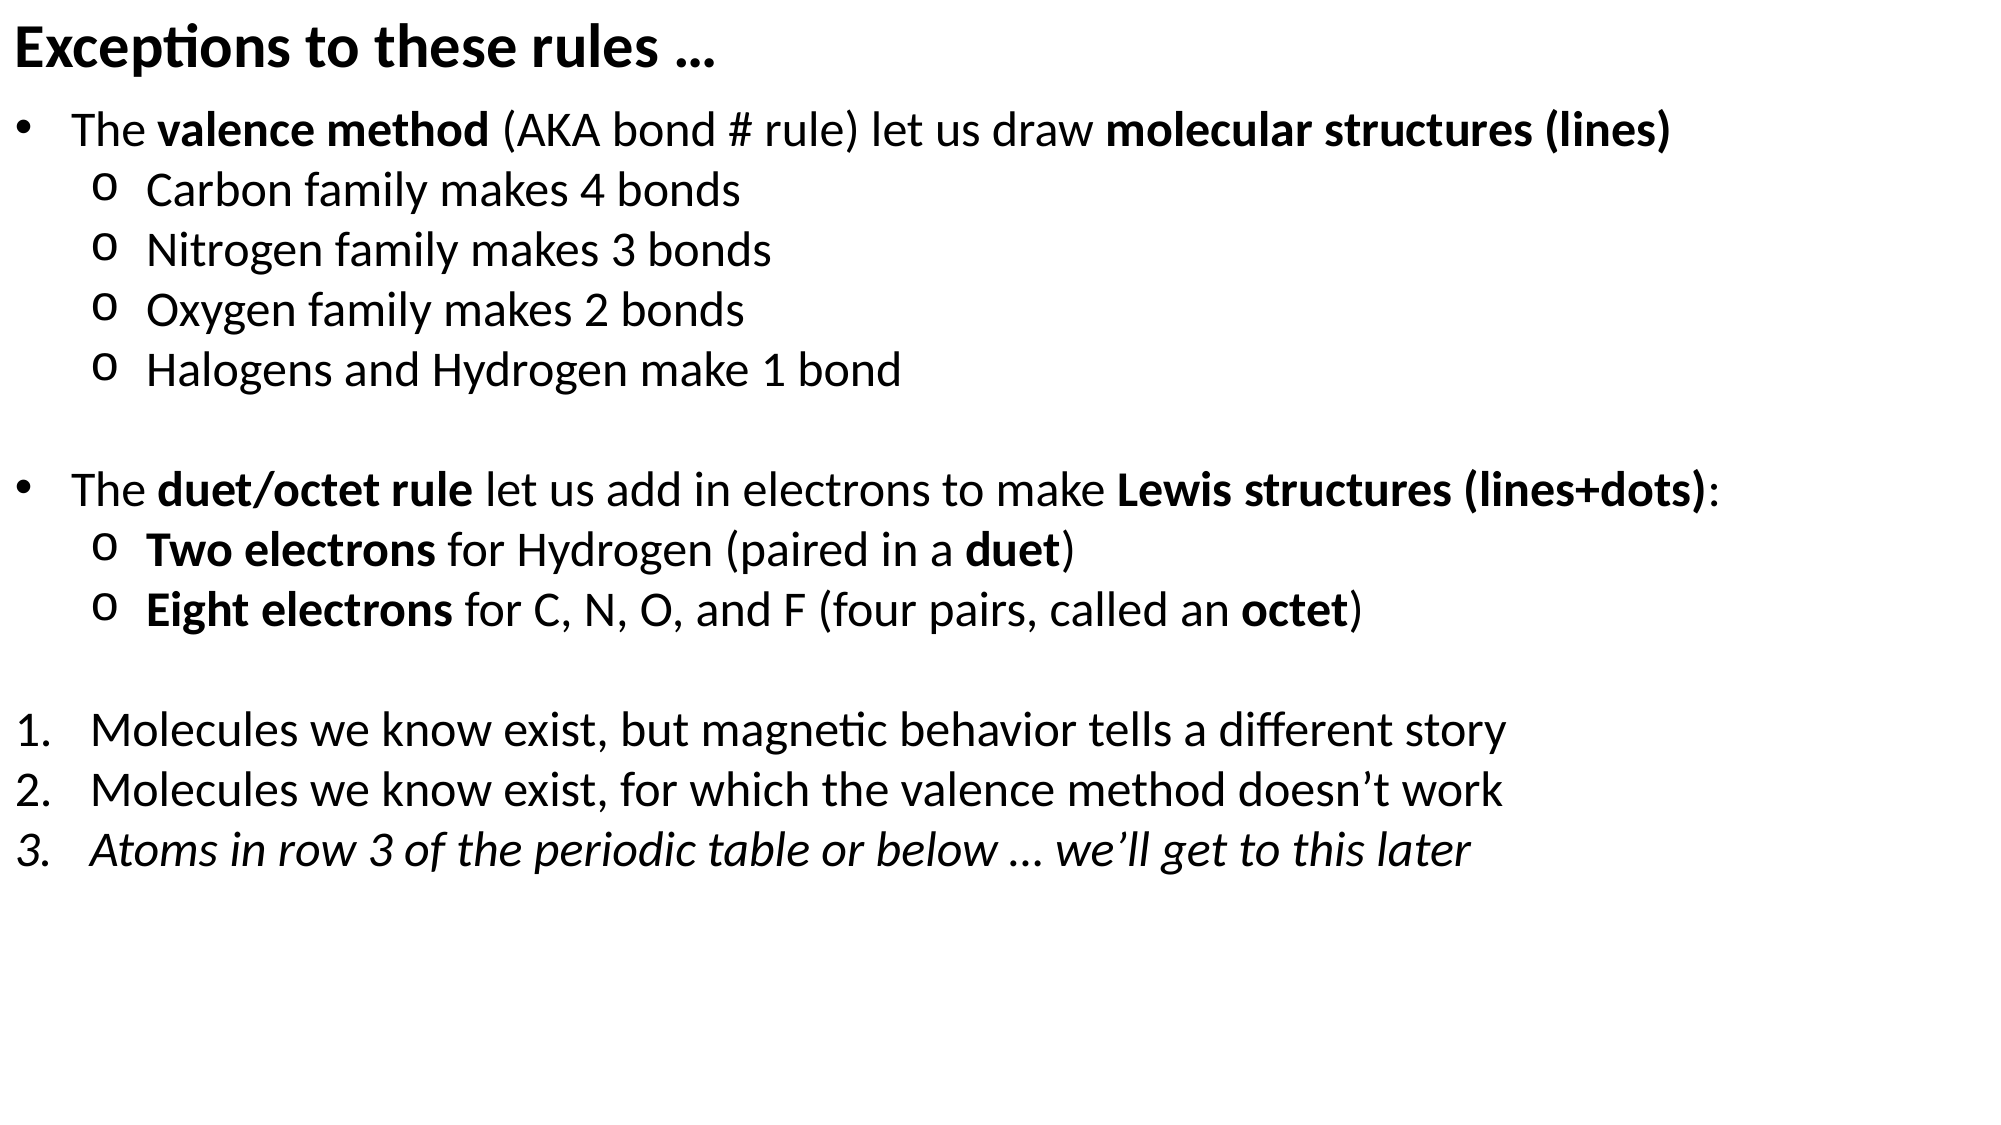

Exceptions to these rules …
The valence method (AKA bond # rule) let us draw molecular structures (lines)
Carbon family makes 4 bonds
Nitrogen family makes 3 bonds
Oxygen family makes 2 bonds
Halogens and Hydrogen make 1 bond

The duet/octet rule let us add in electrons to make Lewis structures (lines+dots):
Two electrons for Hydrogen (paired in a duet)
Eight electrons for C, N, O, and F (four pairs, called an octet)

Molecules we know exist, but magnetic behavior tells a different story
Molecules we know exist, for which the valence method doesn’t work
Atoms in row 3 of the periodic table or below … we’ll get to this later